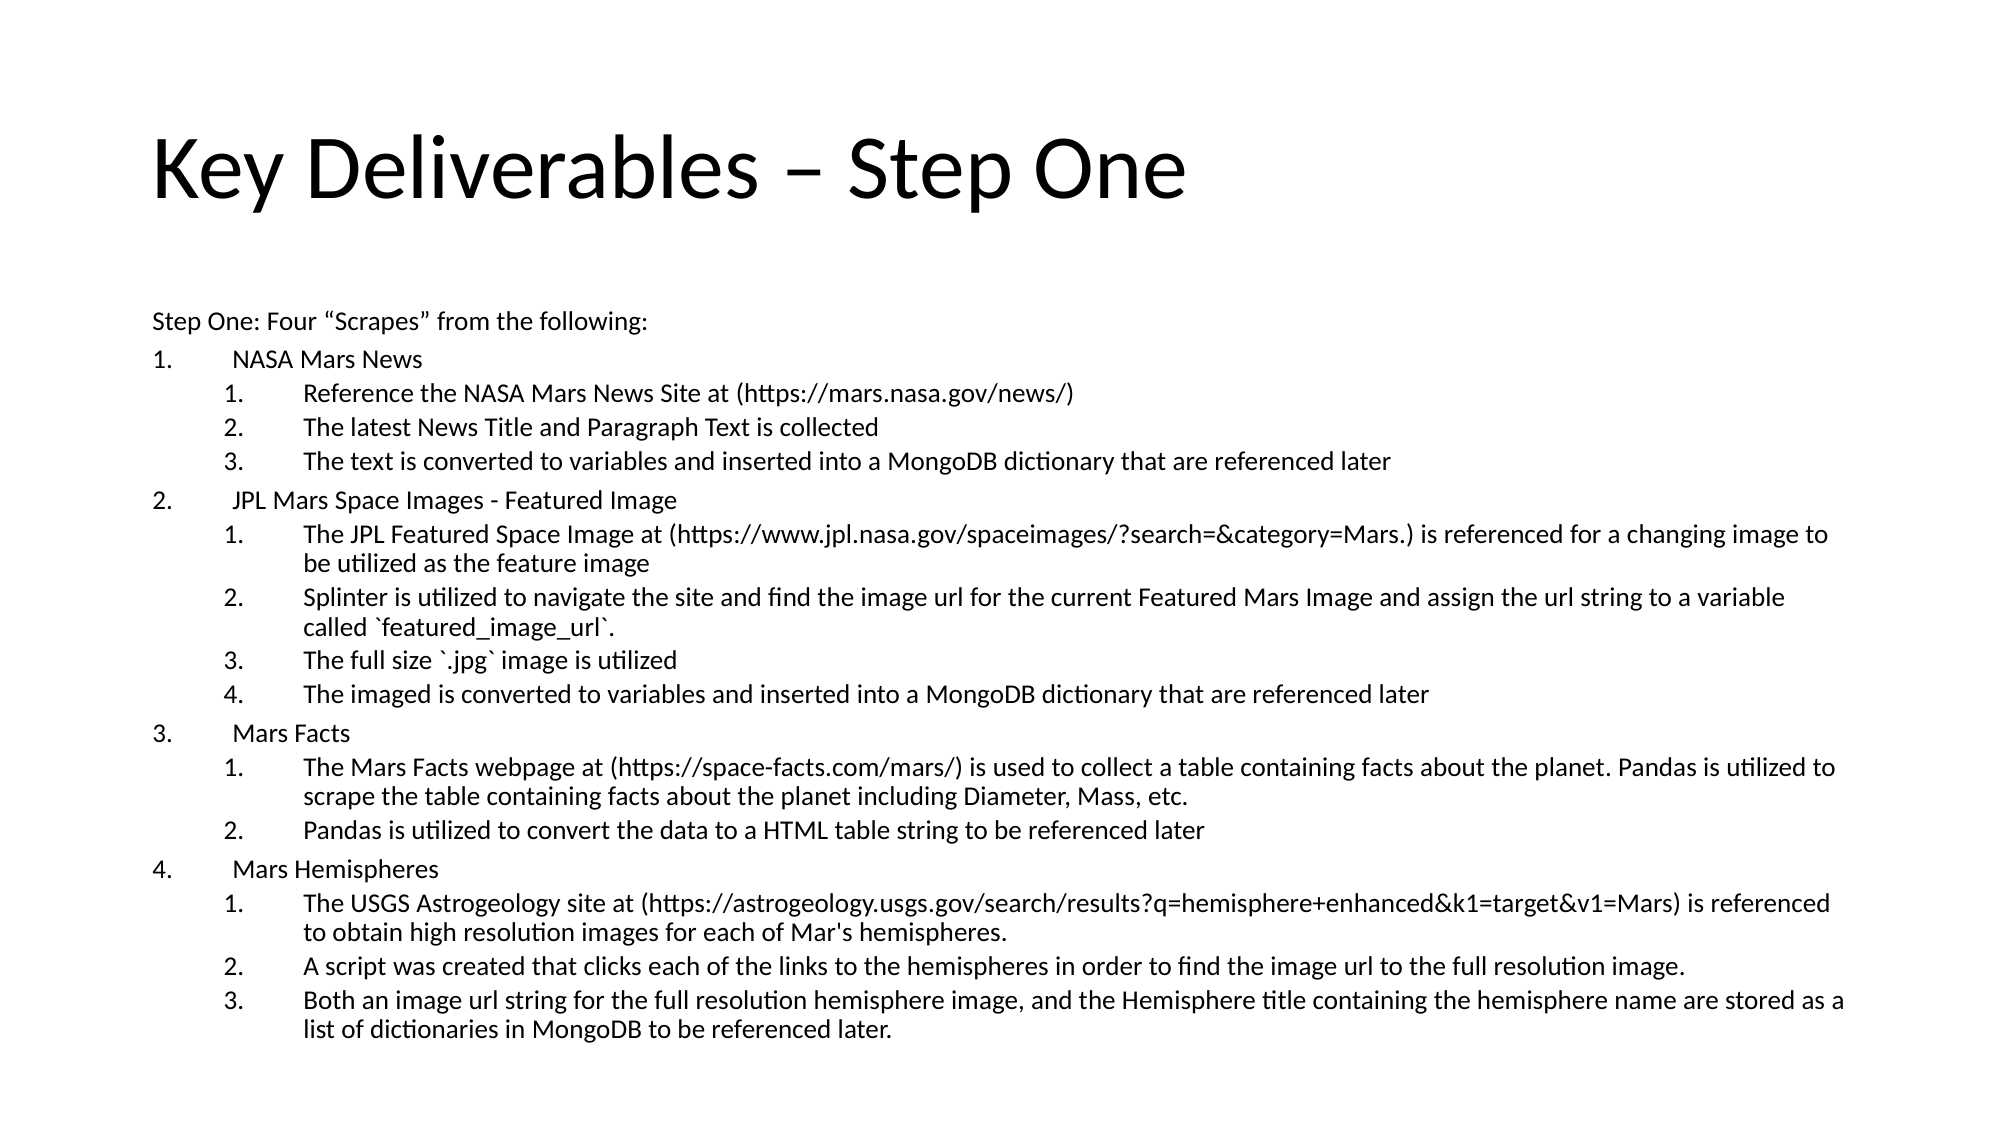

# Key Deliverables – Step One
Step One: Four “Scrapes” from the following:
NASA Mars News
Reference the NASA Mars News Site at (https://mars.nasa.gov/news/)
The latest News Title and Paragraph Text is collected
The text is converted to variables and inserted into a MongoDB dictionary that are referenced later
JPL Mars Space Images - Featured Image
The JPL Featured Space Image at (https://www.jpl.nasa.gov/spaceimages/?search=&category=Mars.) is referenced for a changing image to be utilized as the feature image
Splinter is utilized to navigate the site and find the image url for the current Featured Mars Image and assign the url string to a variable called `featured_image_url`.
The full size `.jpg` image is utilized
The imaged is converted to variables and inserted into a MongoDB dictionary that are referenced later
Mars Facts
The Mars Facts webpage at (https://space-facts.com/mars/) is used to collect a table containing facts about the planet. Pandas is utilized to scrape the table containing facts about the planet including Diameter, Mass, etc.
Pandas is utilized to convert the data to a HTML table string to be referenced later
Mars Hemispheres
The USGS Astrogeology site at (https://astrogeology.usgs.gov/search/results?q=hemisphere+enhanced&k1=target&v1=Mars) is referenced to obtain high resolution images for each of Mar's hemispheres.
A script was created that clicks each of the links to the hemispheres in order to find the image url to the full resolution image.
Both an image url string for the full resolution hemisphere image, and the Hemisphere title containing the hemisphere name are stored as a list of dictionaries in MongoDB to be referenced later.